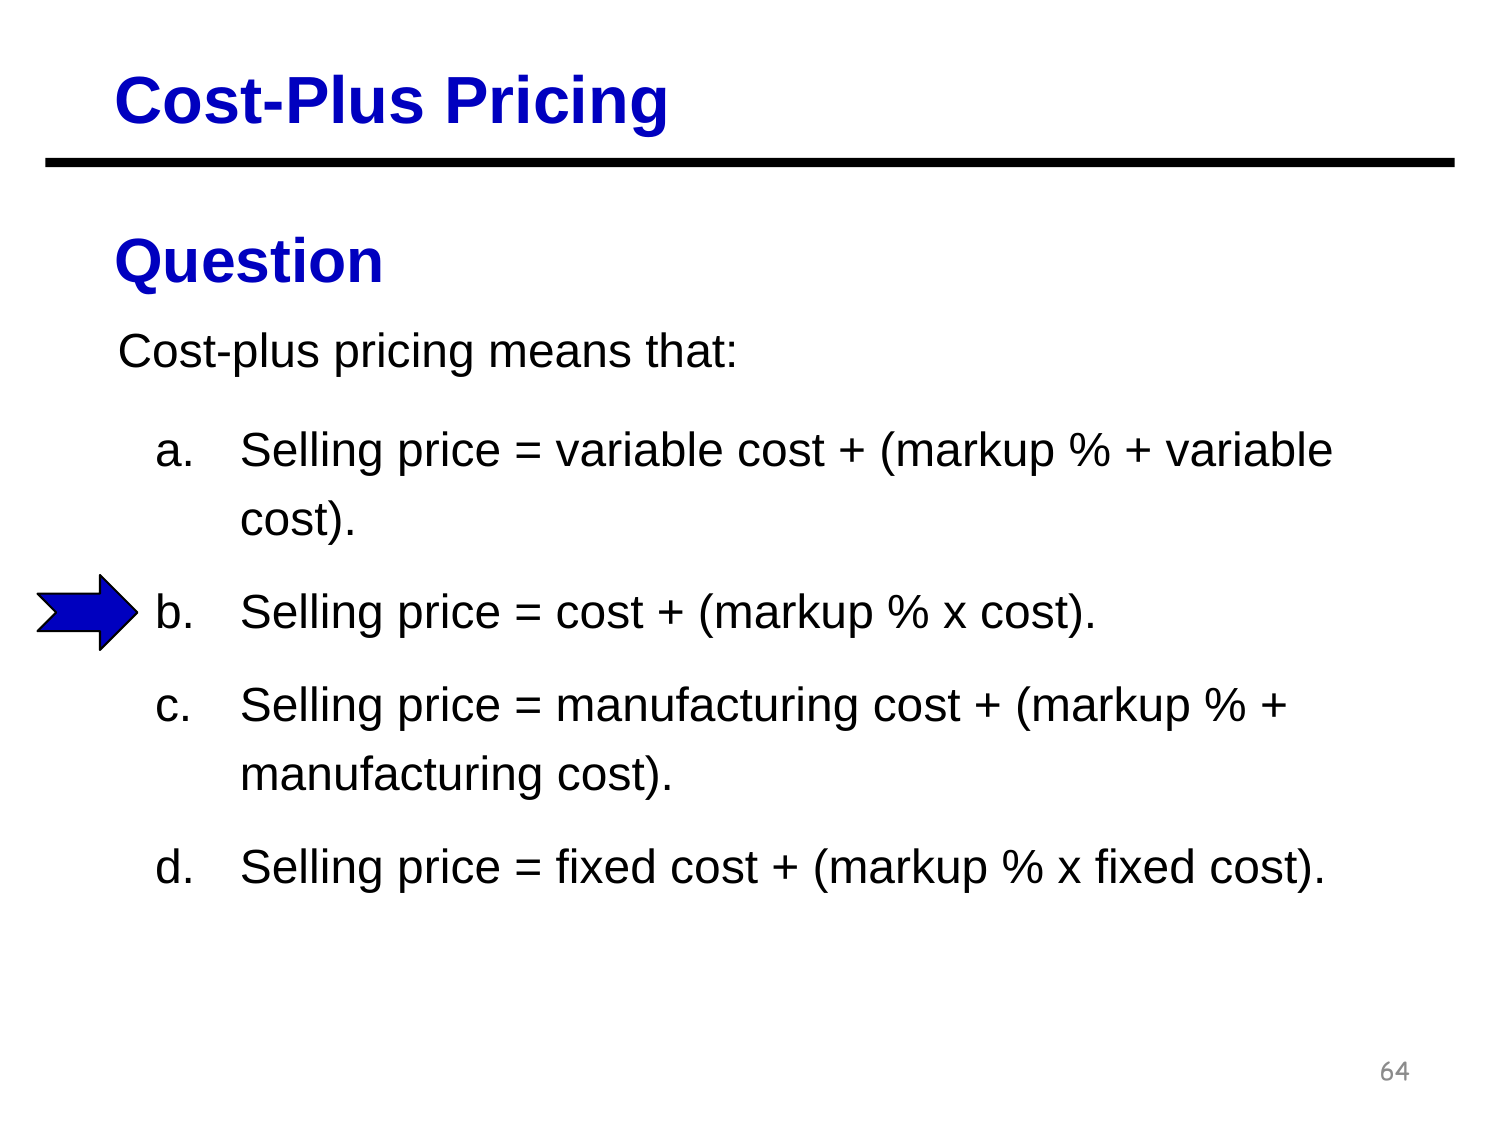

Cost-Plus Pricing

Question
Cost-plus pricing means that:
a.	Selling price = variable cost + (markup % + variable cost).
b. 	Selling price = cost + (markup % x cost).
c. 	Selling price = manufacturing cost + (markup % + manufacturing cost).
d. 	Selling price = fixed cost + (markup % x fixed cost).

64